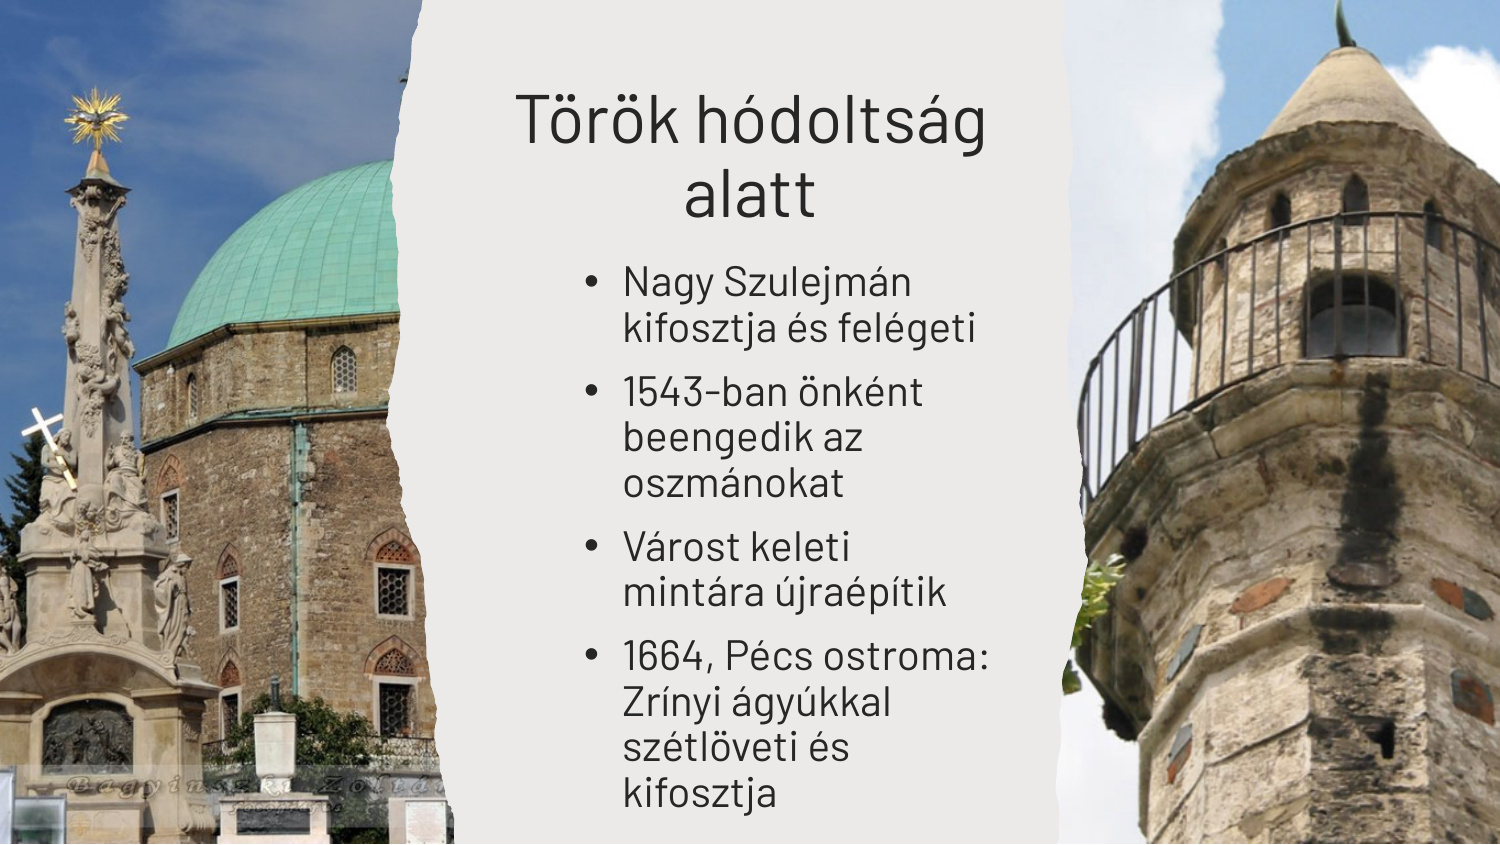

# Török hódoltság alatt
Nagy Szulejmán kifosztja és felégeti
1543-ban önként beengedik az oszmánokat
Várost keleti mintára újraépítik
1664, Pécs ostroma: Zrínyi ágyúkkal szétlöveti és kifosztja